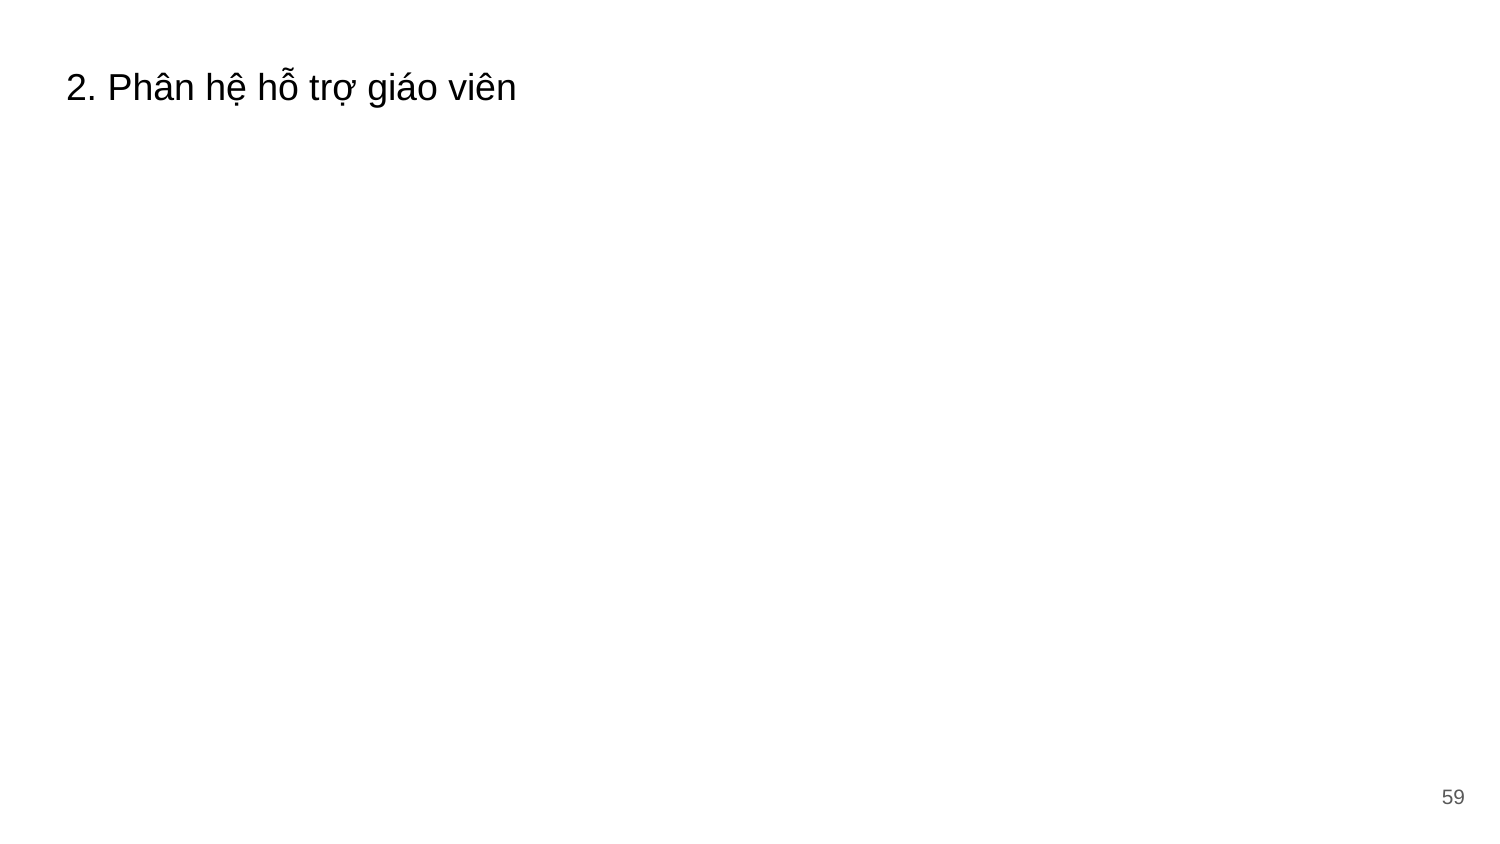

2. Phân hệ hỗ trợ giáo viên
59